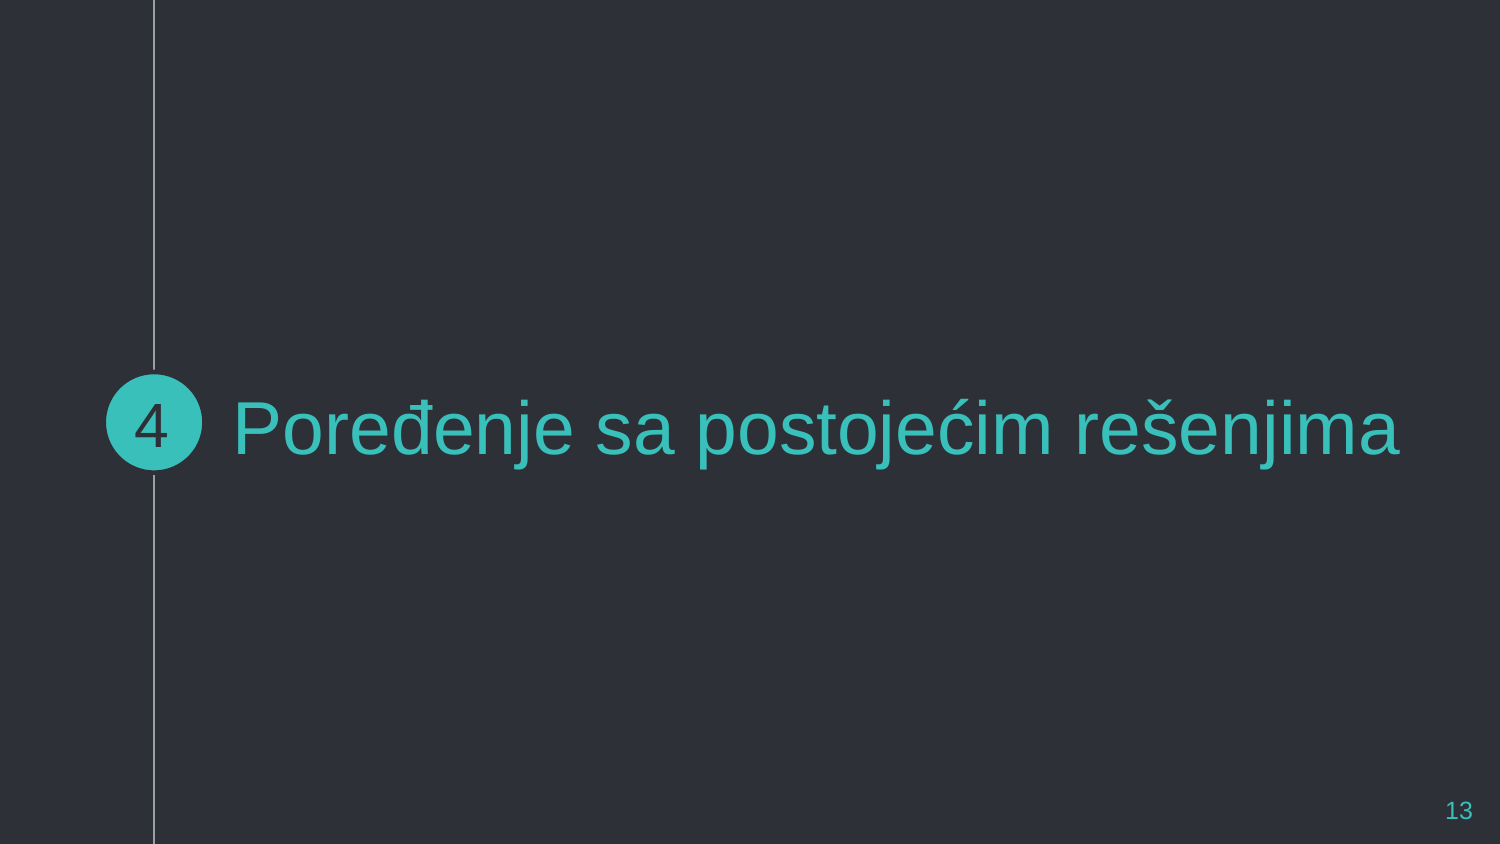

4
# Poređenje sa postojećim rešenjima
13